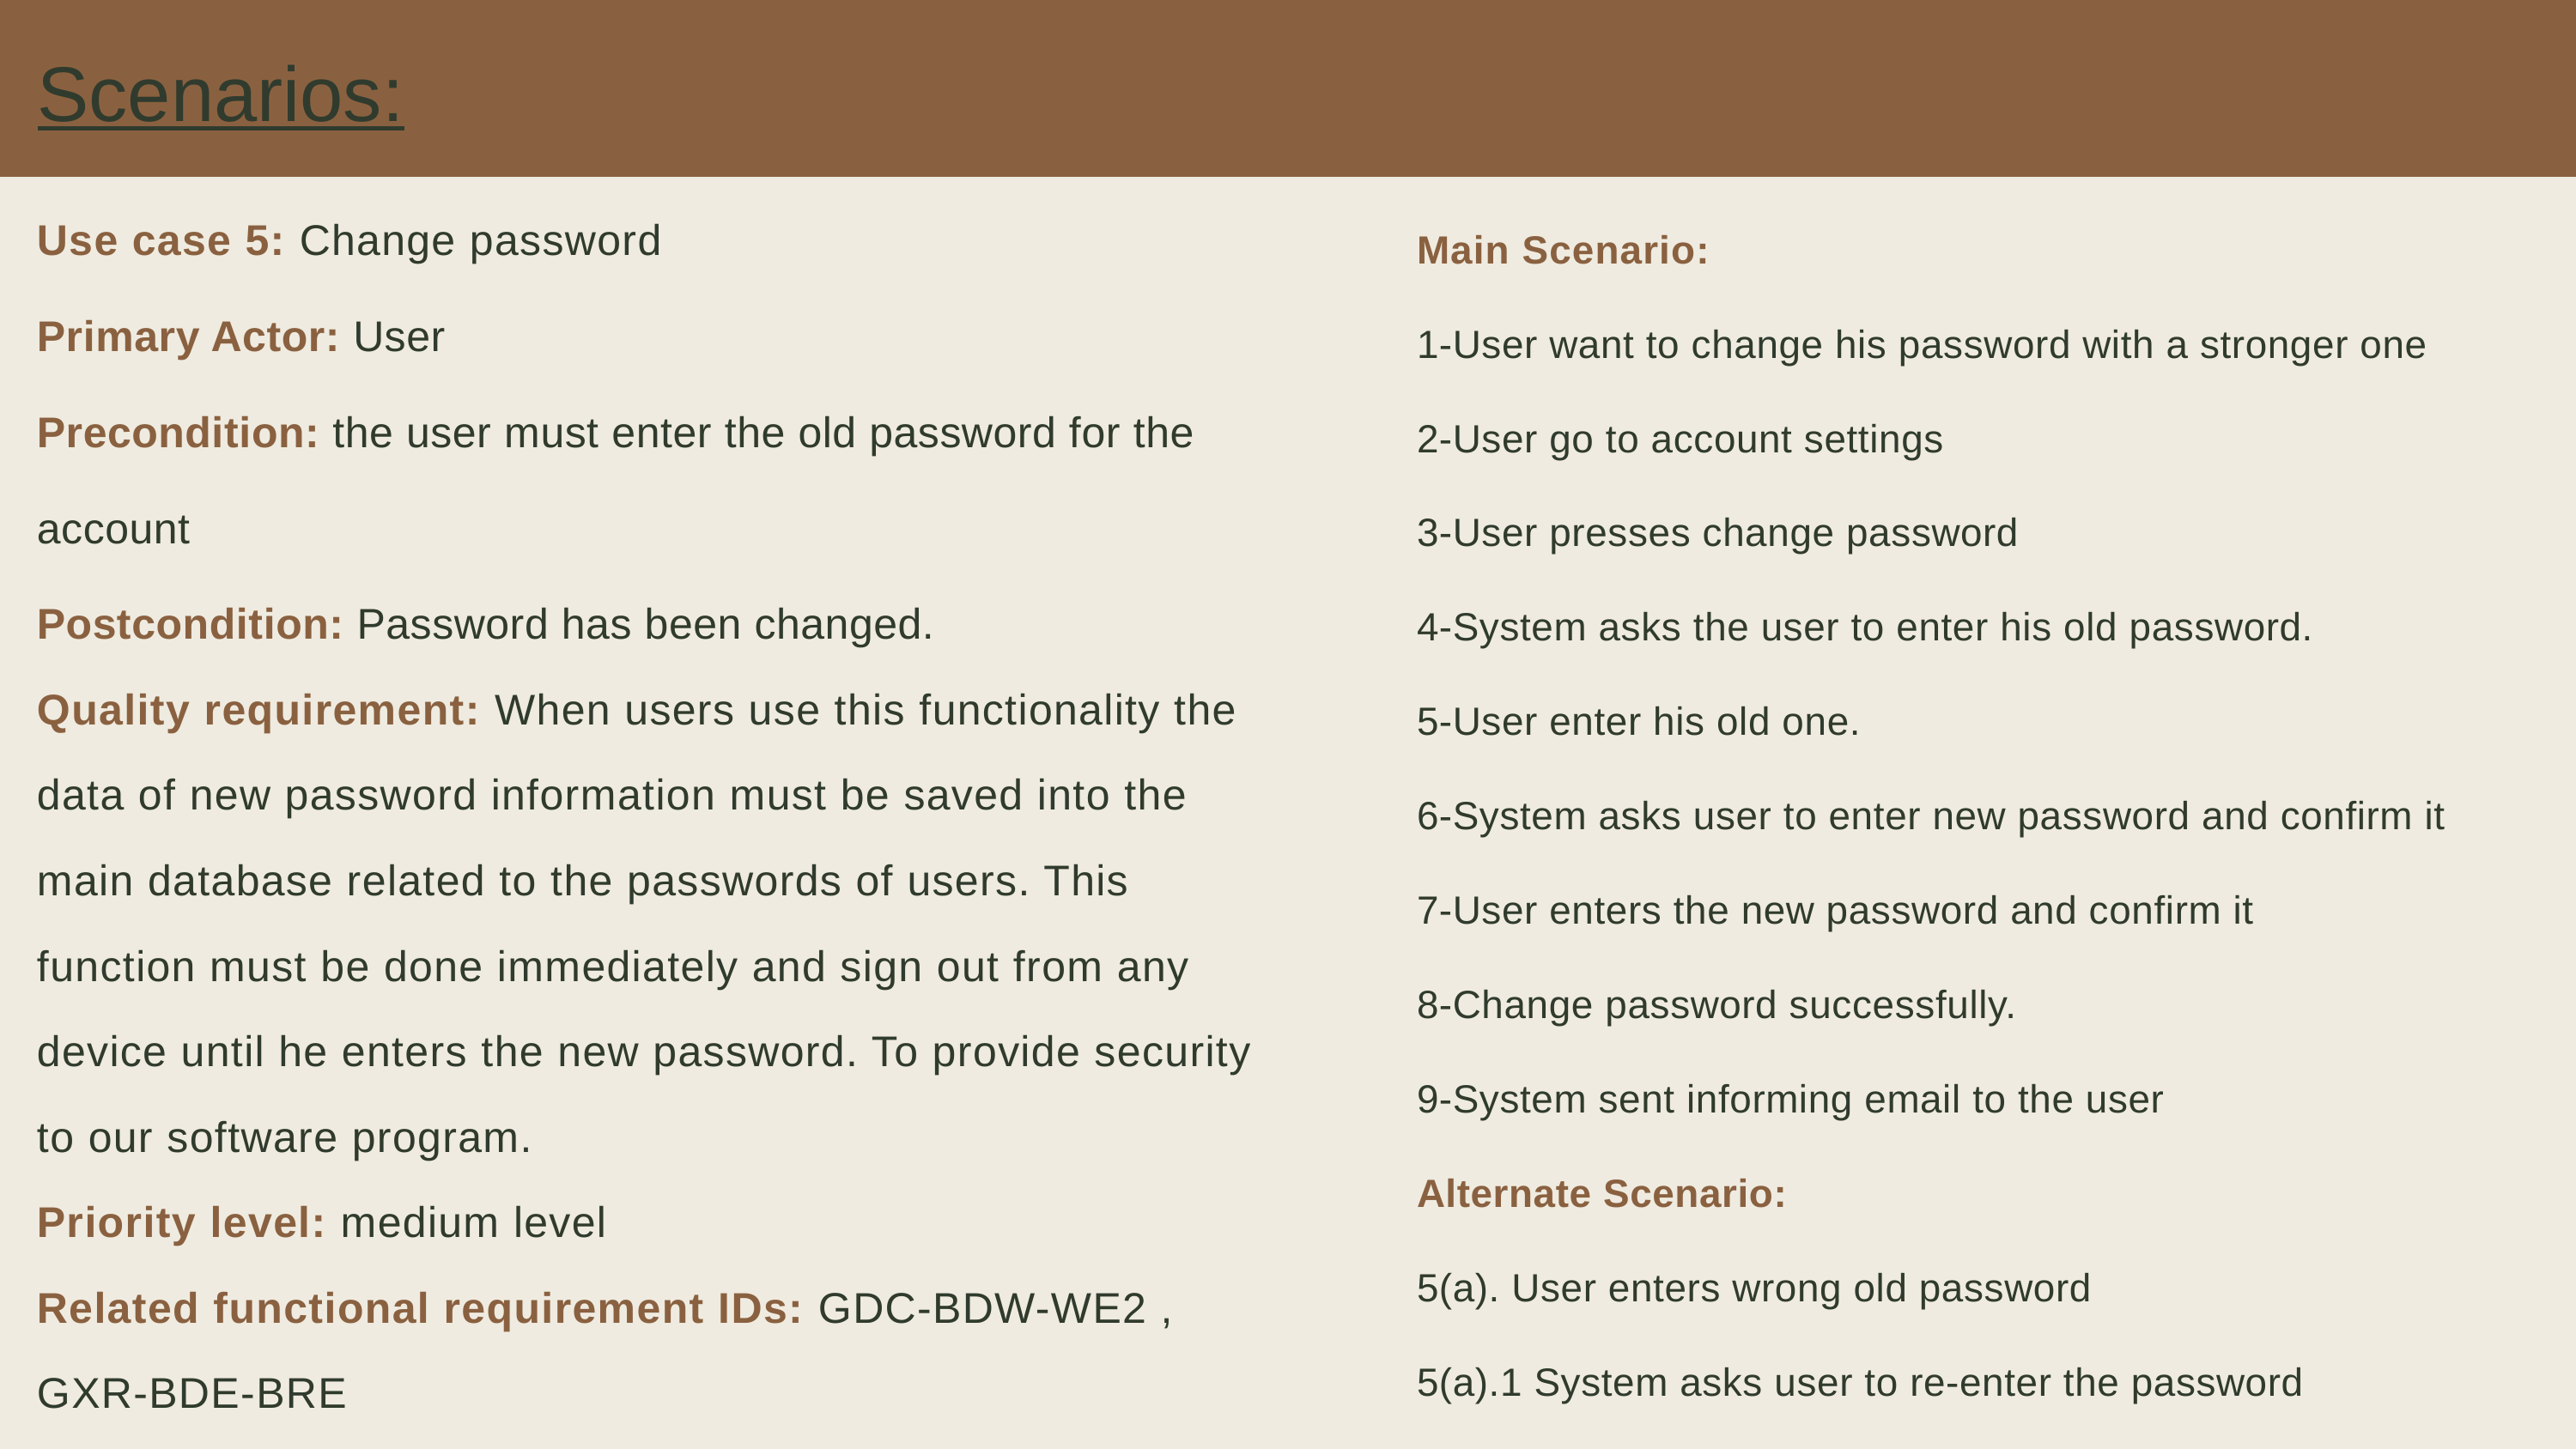

Scenarios:

Use case 5: Change password
Primary Actor: User
Precondition: the user must enter the old password for the account
Postcondition: Password has been changed.
Quality requirement: When users use this functionality the data of new password information must be saved into the main database related to the passwords of users. This function must be done immediately and sign out from any device until he enters the new password. To provide security to our software program.
Priority level: medium level
Related functional requirement IDs: GDC-BDW-WE2 , GXR-BDE-BRE

Main Scenario:
1-User want to change his password with a stronger one
2-User go to account settings
3-User presses change password
4-System asks the user to enter his old password.
5-User enter his old one.
6-System asks user to enter new password and confirm it
7-User enters the new password and confirm it
8-Change password successfully.
9-System sent informing email to the user
Alternate Scenario:
5(a). User enters wrong old password
5(a).1 System asks user to re-enter the password